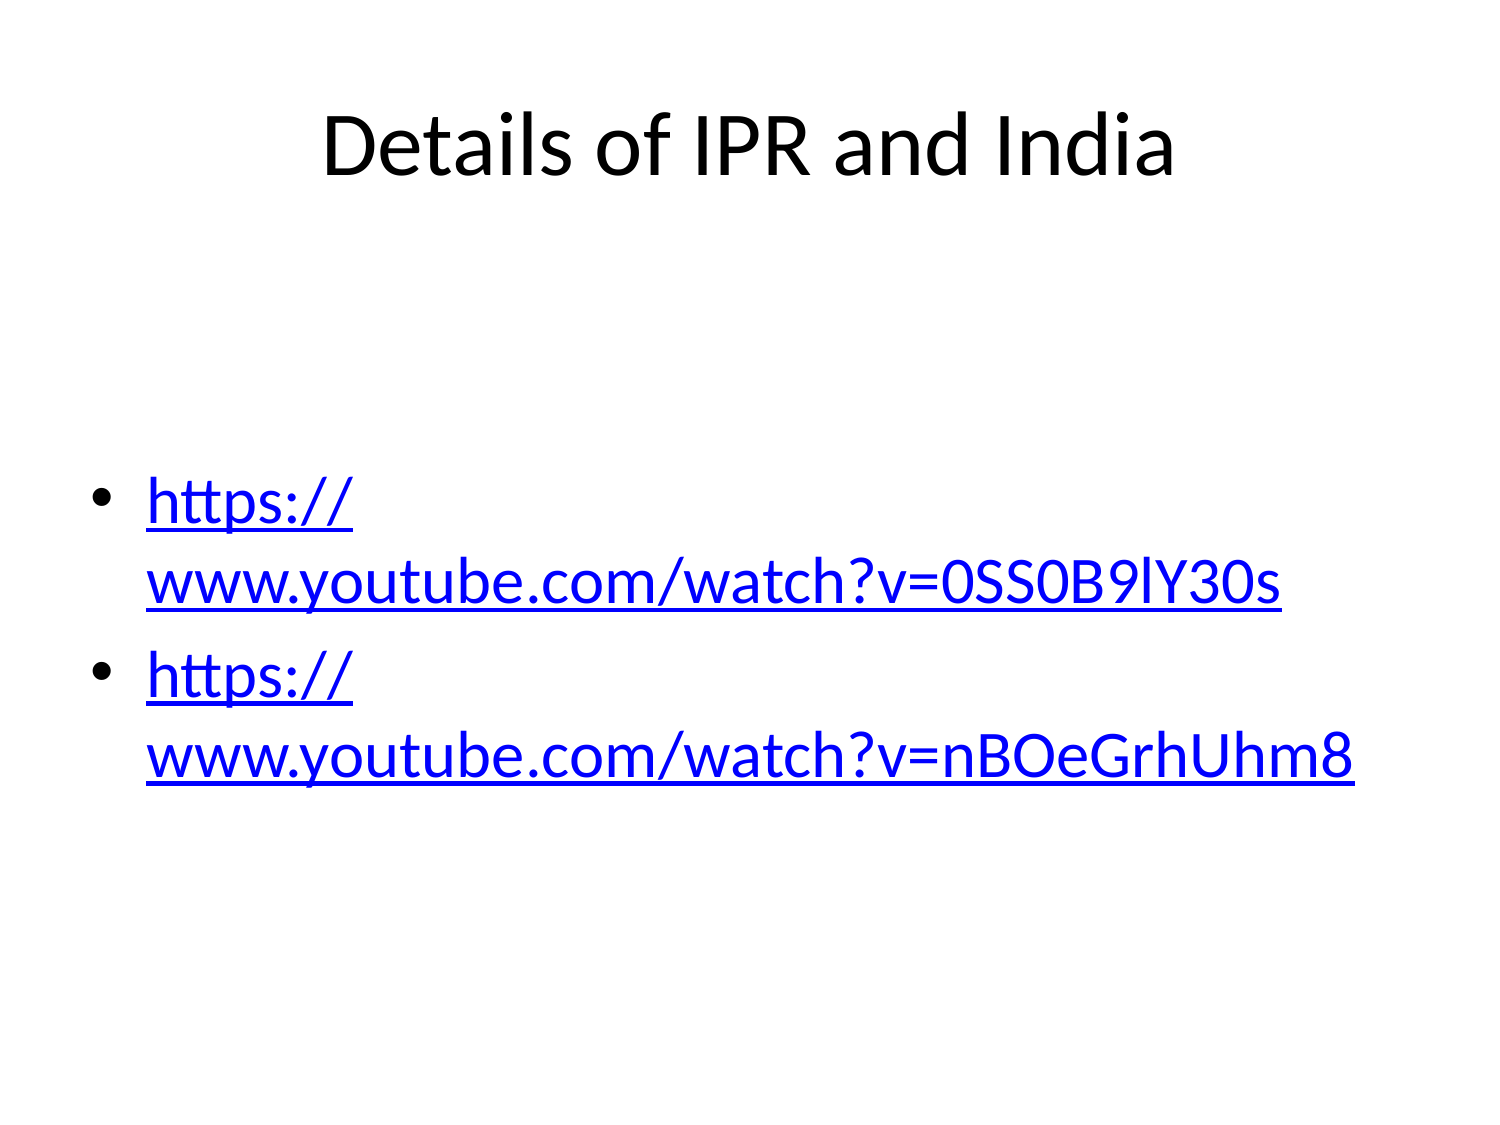

# Details of IPR and India

https://www.youtube.com/watch?v=0SS0B9lY30s
https://www.youtube.com/watch?v=nBOeGrhUhm8